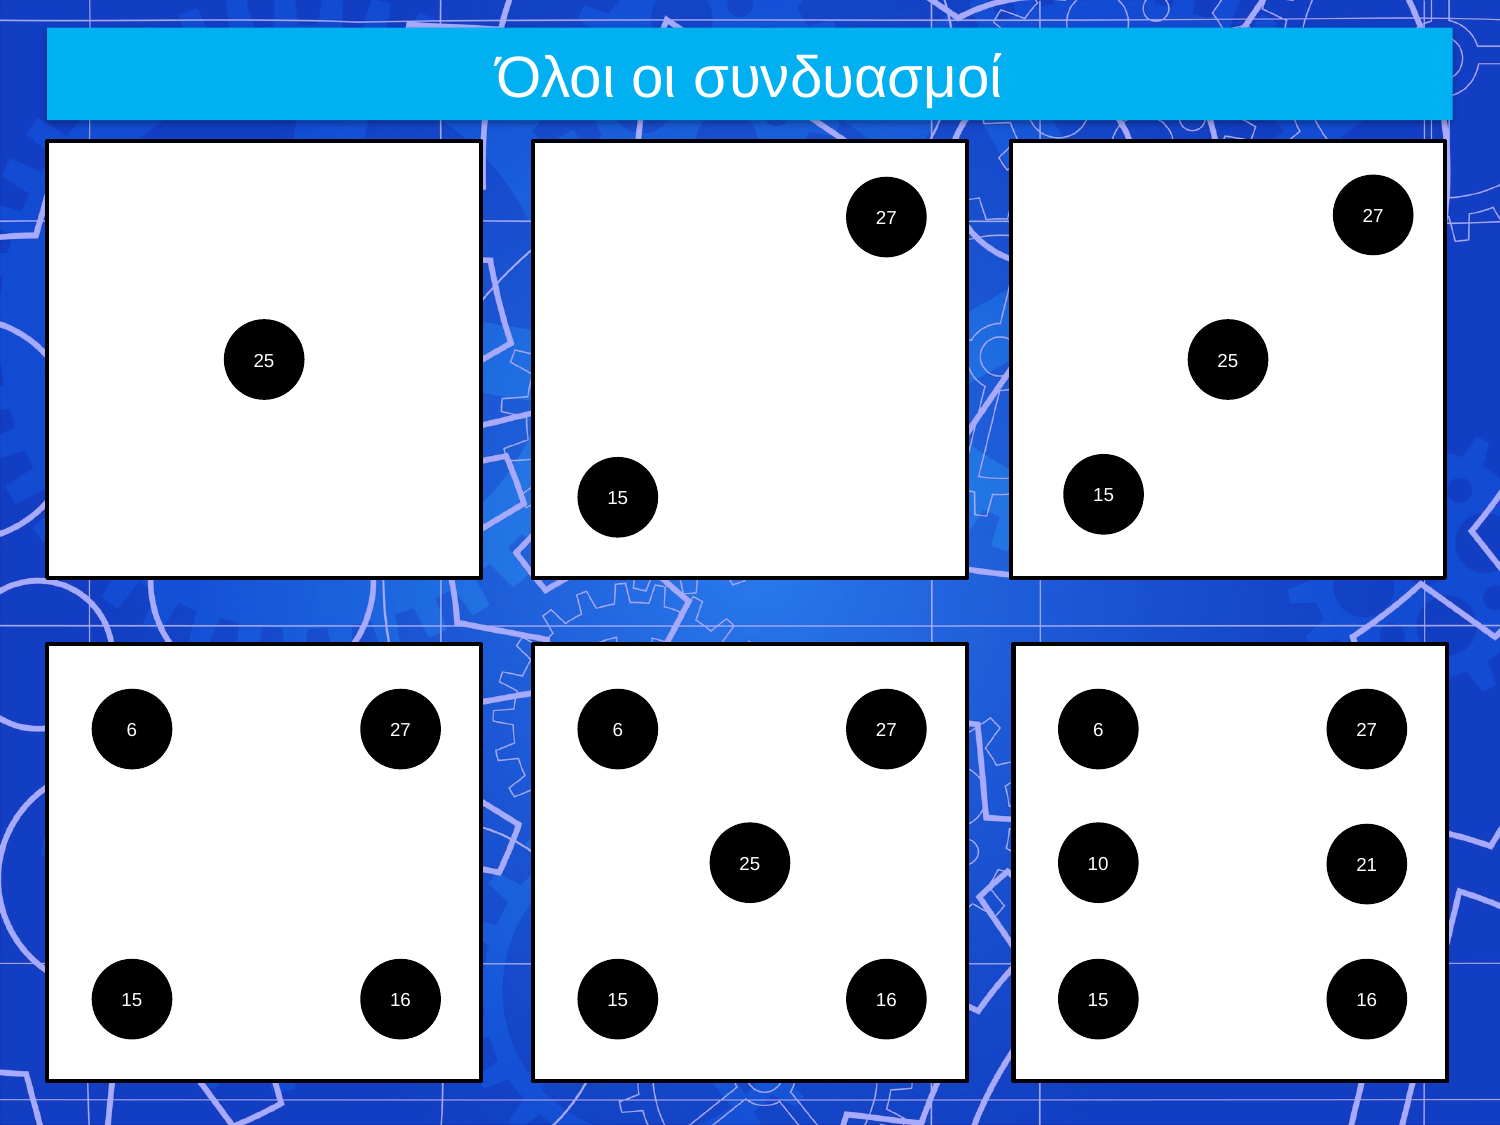

Όλοι οι συνδυασμοί

27
27
25
25
15
15

6
27
6
27
6
27
10
25
21
15
16
15
16
15
16